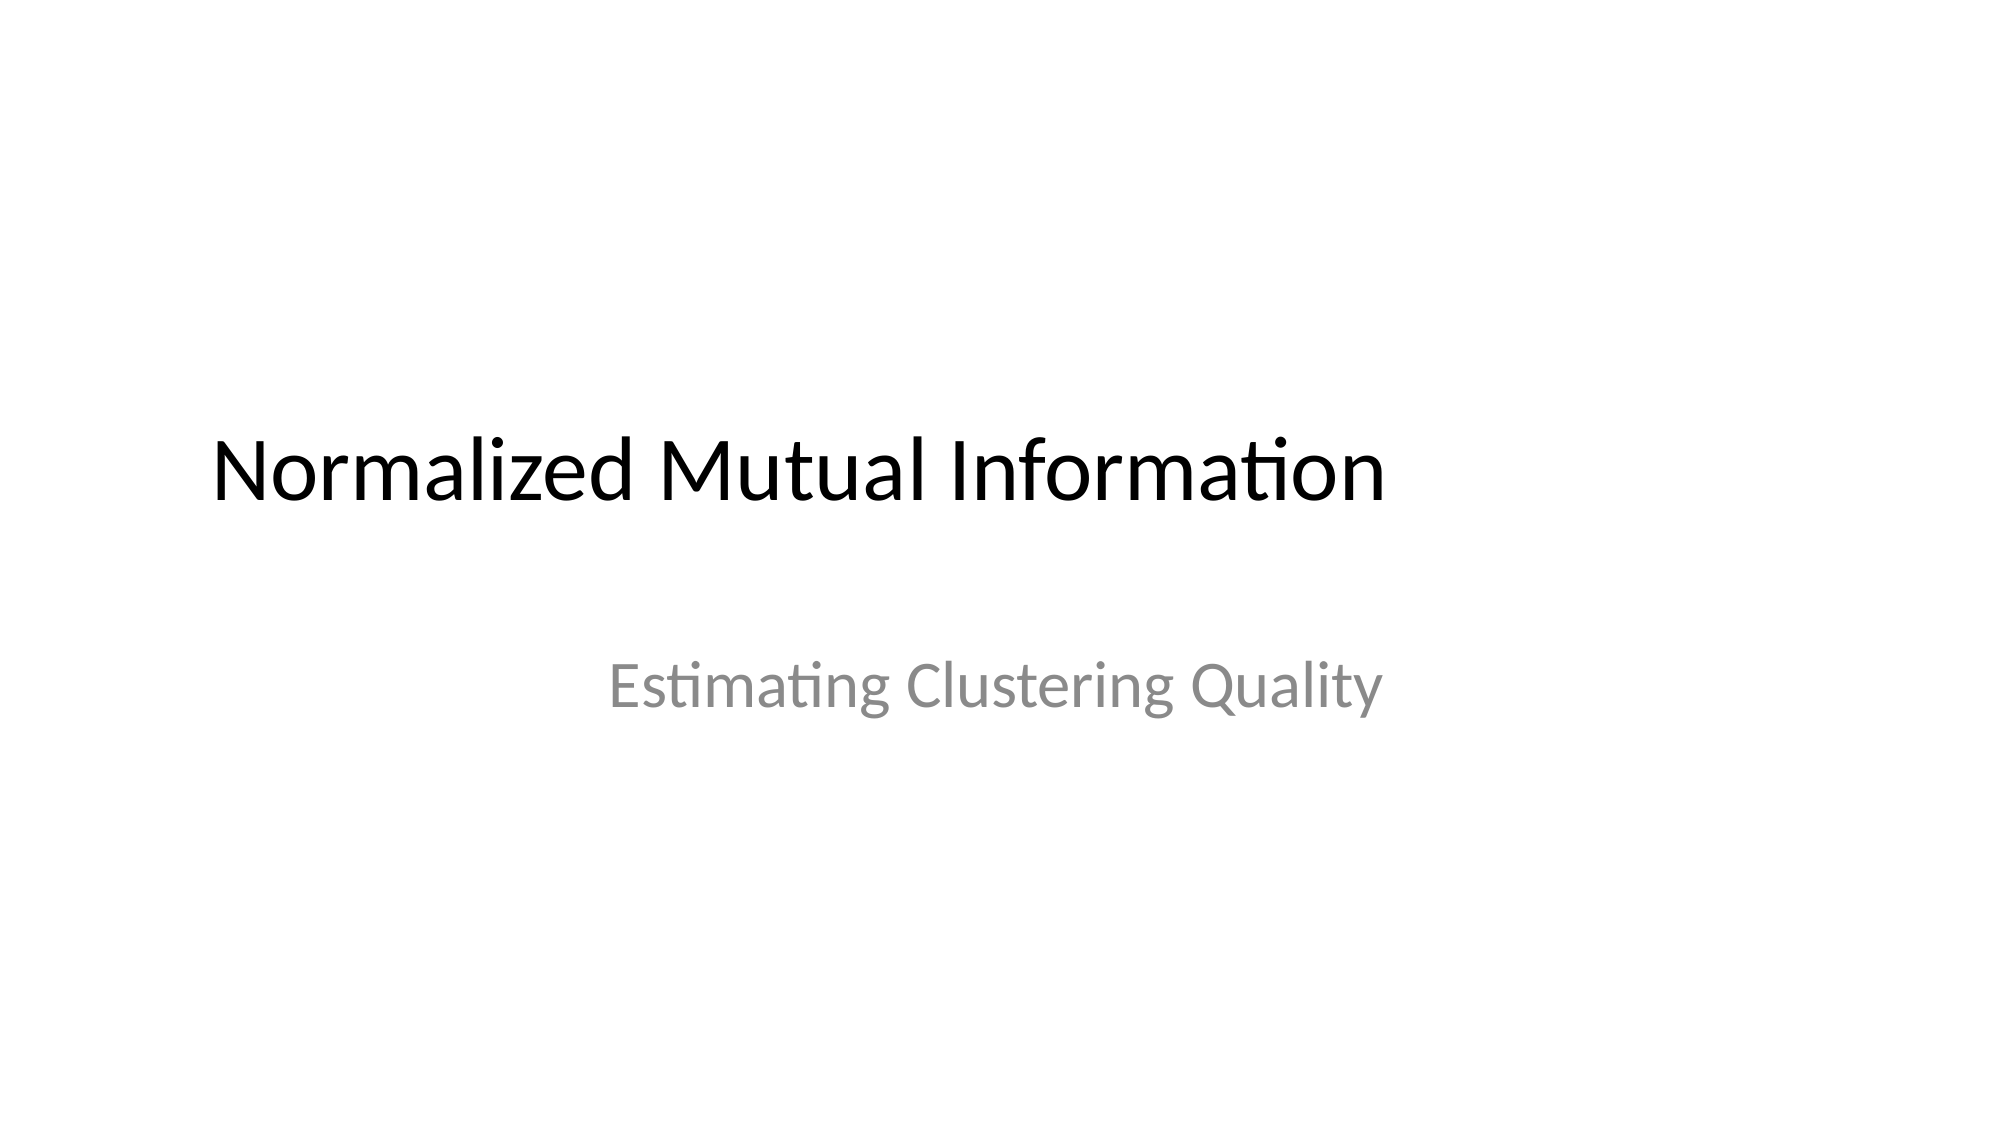

# Normalized Mutual Information
Estimating Clustering Quality